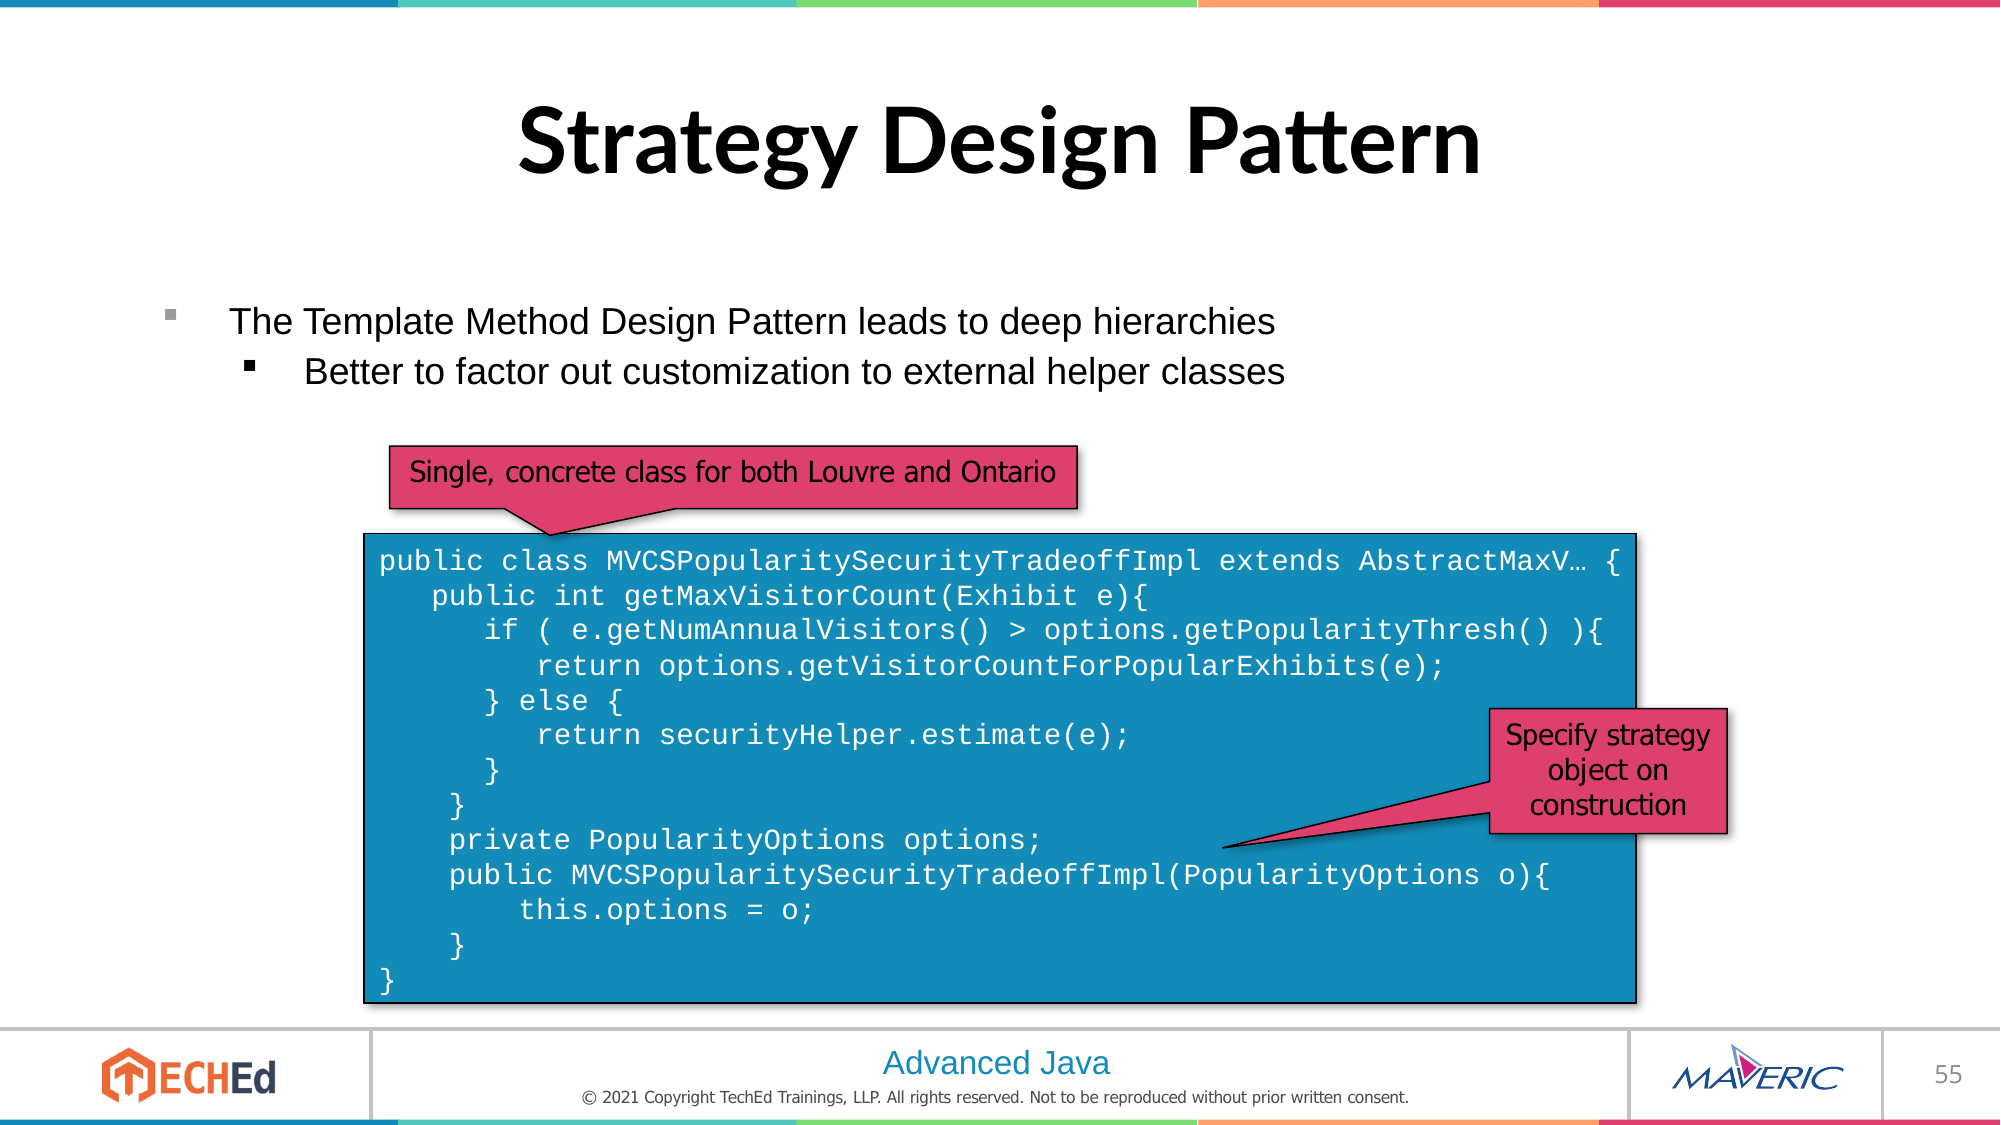

# Strategy Design Pattern
The Template Method Design Pattern leads to deep hierarchies
Better to factor out customization to external helper classes

Single, concrete class for both Louvre and Ontario
public class MVCSPopularitySecurityTradeoffImpl extends AbstractMaxV… {
   public int getMaxVisitorCount(Exhibit e){
      if ( e.getNumAnnualVisitors() > options.getPopularityThresh() ){
         return options.getVisitorCountForPopularExhibits(e);
      } else {
         return securityHelper.estimate(e);
      }
    }
    private PopularityOptions options;
    public MVCSPopularitySecurityTradeoffImpl(PopularityOptions o){
        this.options = o;
    }
}
Specify strategy object on construction